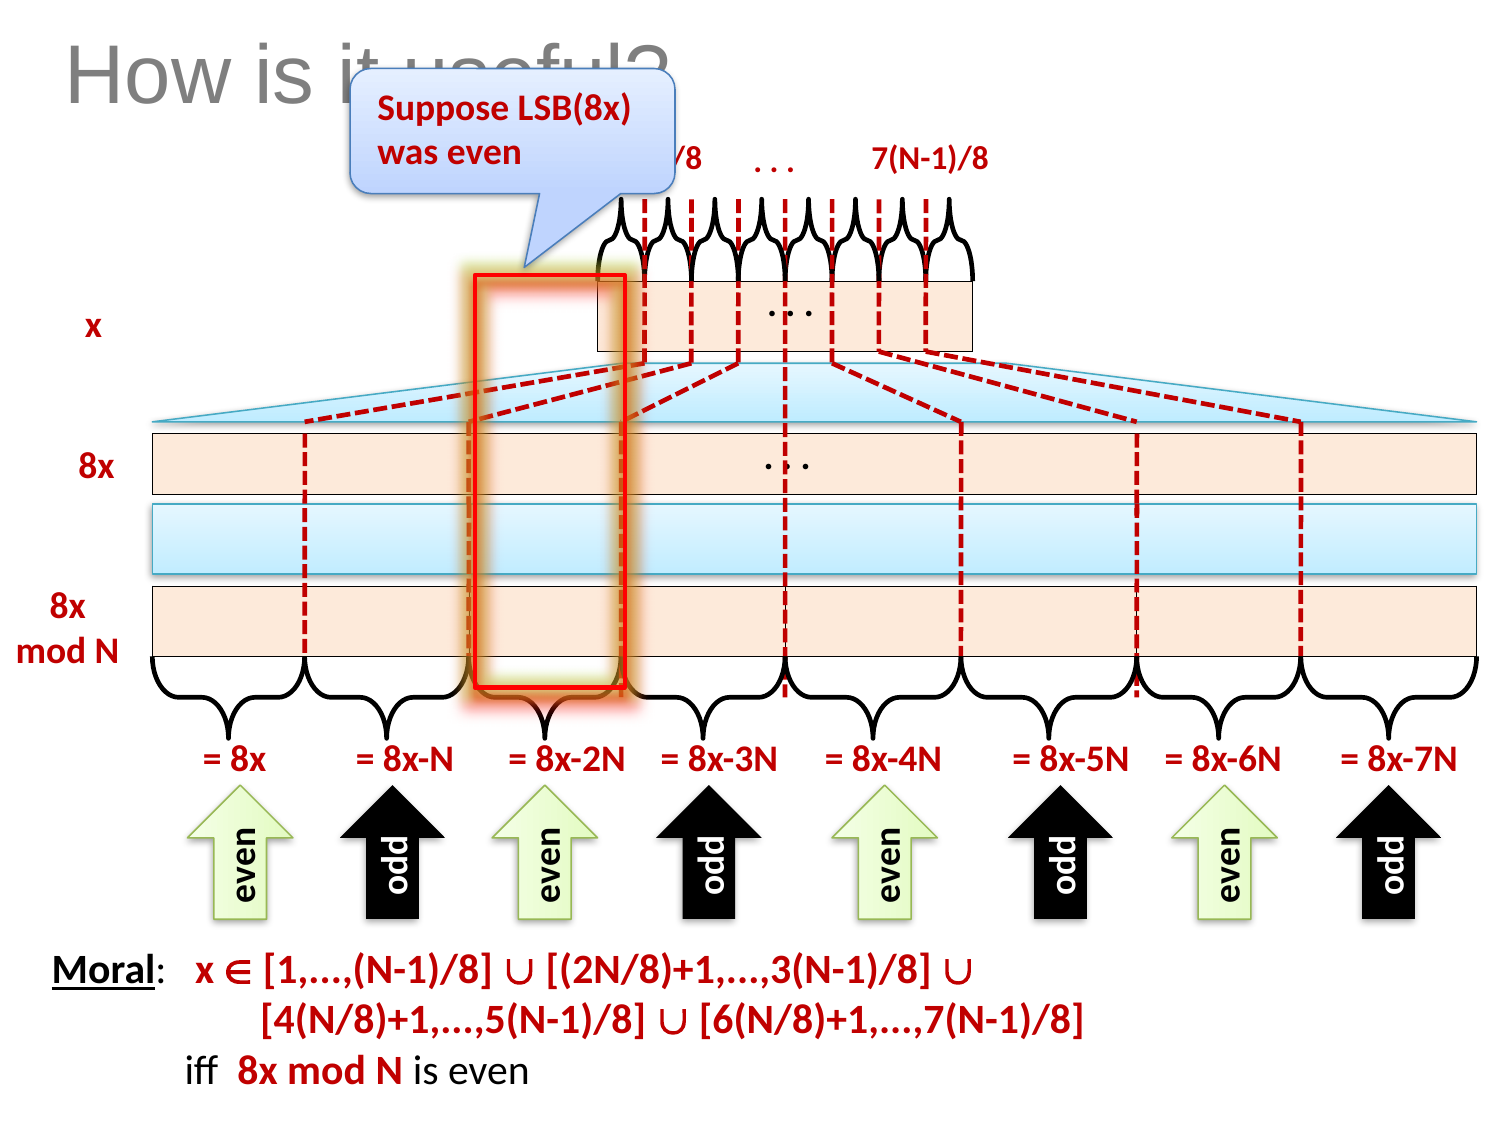

How is it useful?

Suppose LSB(8x) was even
(N-1)/8
7(N-1)/8
. . .

|  | . . . |  |
| --- | --- | --- |
x

8x
|  | . . . |  |
| --- | --- | --- |

8x
mod N
|  |  |  |
| --- | --- | --- |
|  |  |  |
| --- | --- | --- |
|  |  |  |
| --- | --- | --- |
|  |  |  |
| --- | --- | --- |

= 8x
= 8x-N
= 8x-2N
= 8x-3N
= 8x-4N
= 8x-5N
= 8x-6N
= 8x-7N
even
odd
even
odd
even
odd
even
odd
Moral:   x ∈ [1,...,(N-1)/8] ∪ [(2N/8)+1,...,3(N-1)/8] ∪
                      [4(N/8)+1,...,5(N-1)/8] ∪ [6(N/8)+1,...,7(N-1)/8]
              iff  8x mod N is even